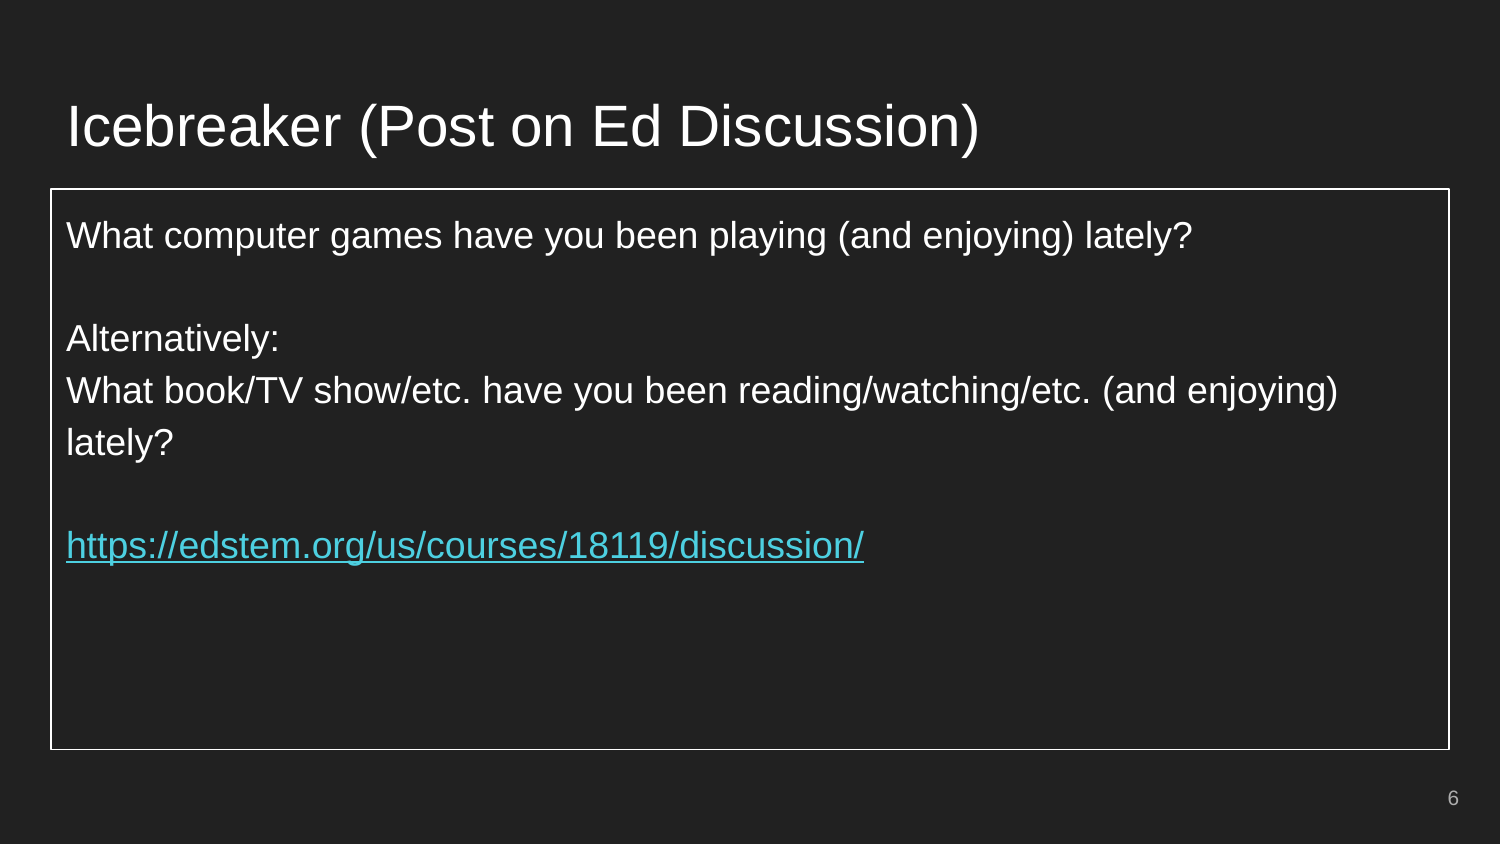

# Icebreaker (Post on Ed Discussion)
What computer games have you been playing (and enjoying) lately?

Alternatively:
What book/TV show/etc. have you been reading/watching/etc. (and enjoying) lately?

https://edstem.org/us/courses/18119/discussion/

6